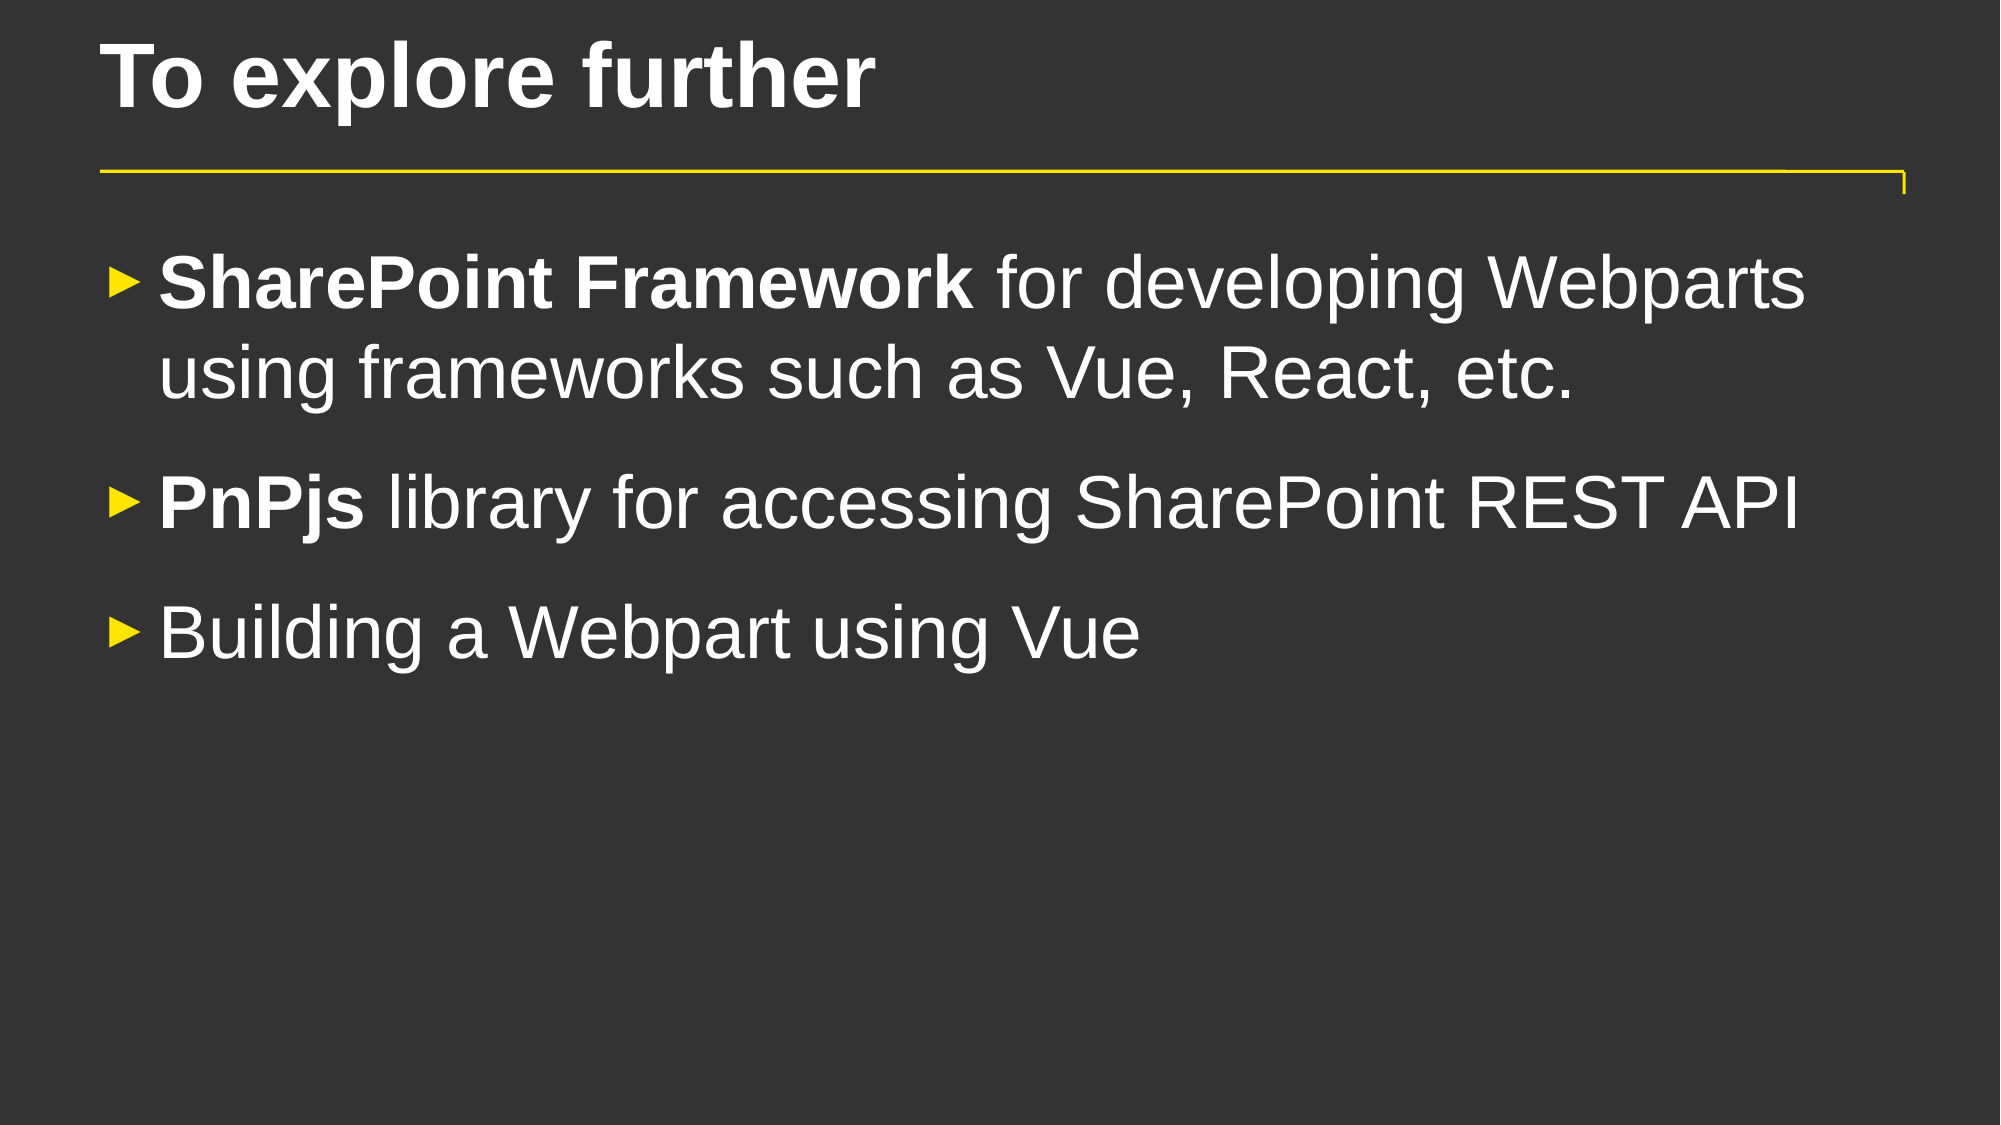

# To explore further
SharePoint Framework for developing Webparts using frameworks such as Vue, React, etc.
PnPjs library for accessing SharePoint REST API
Building a Webpart using Vue